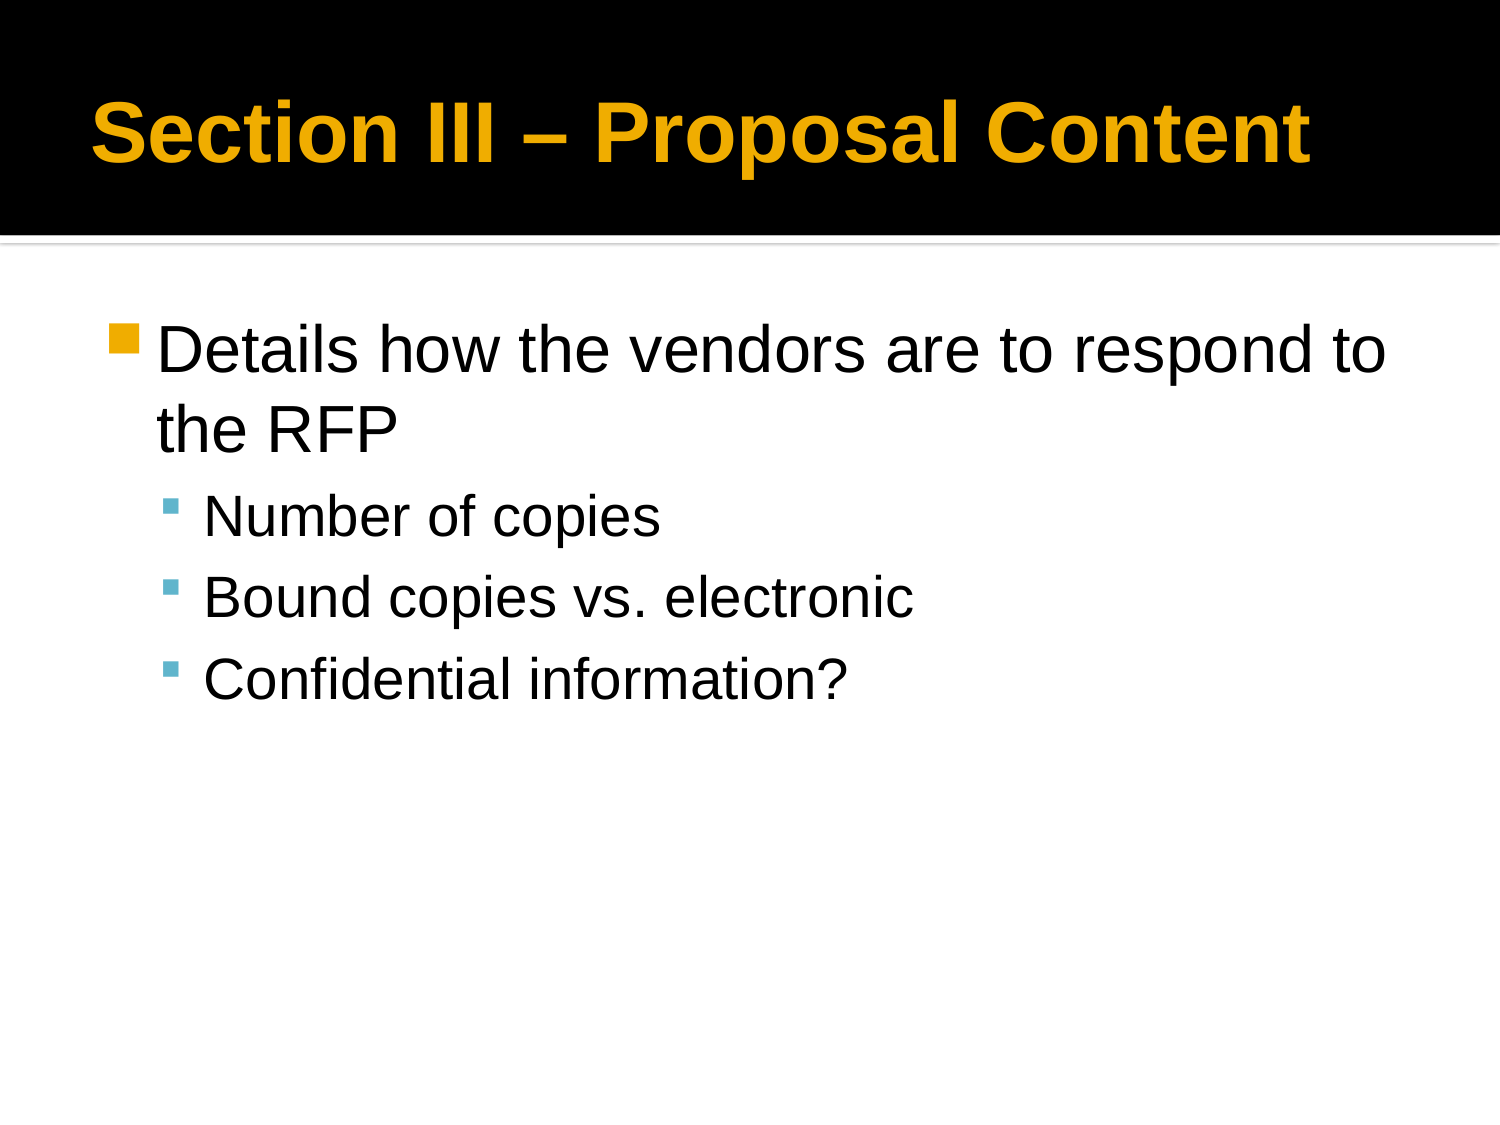

# Section III – Proposal Content
Details how the vendors are to respond to the RFP
Number of copies
Bound copies vs. electronic
Confidential information?